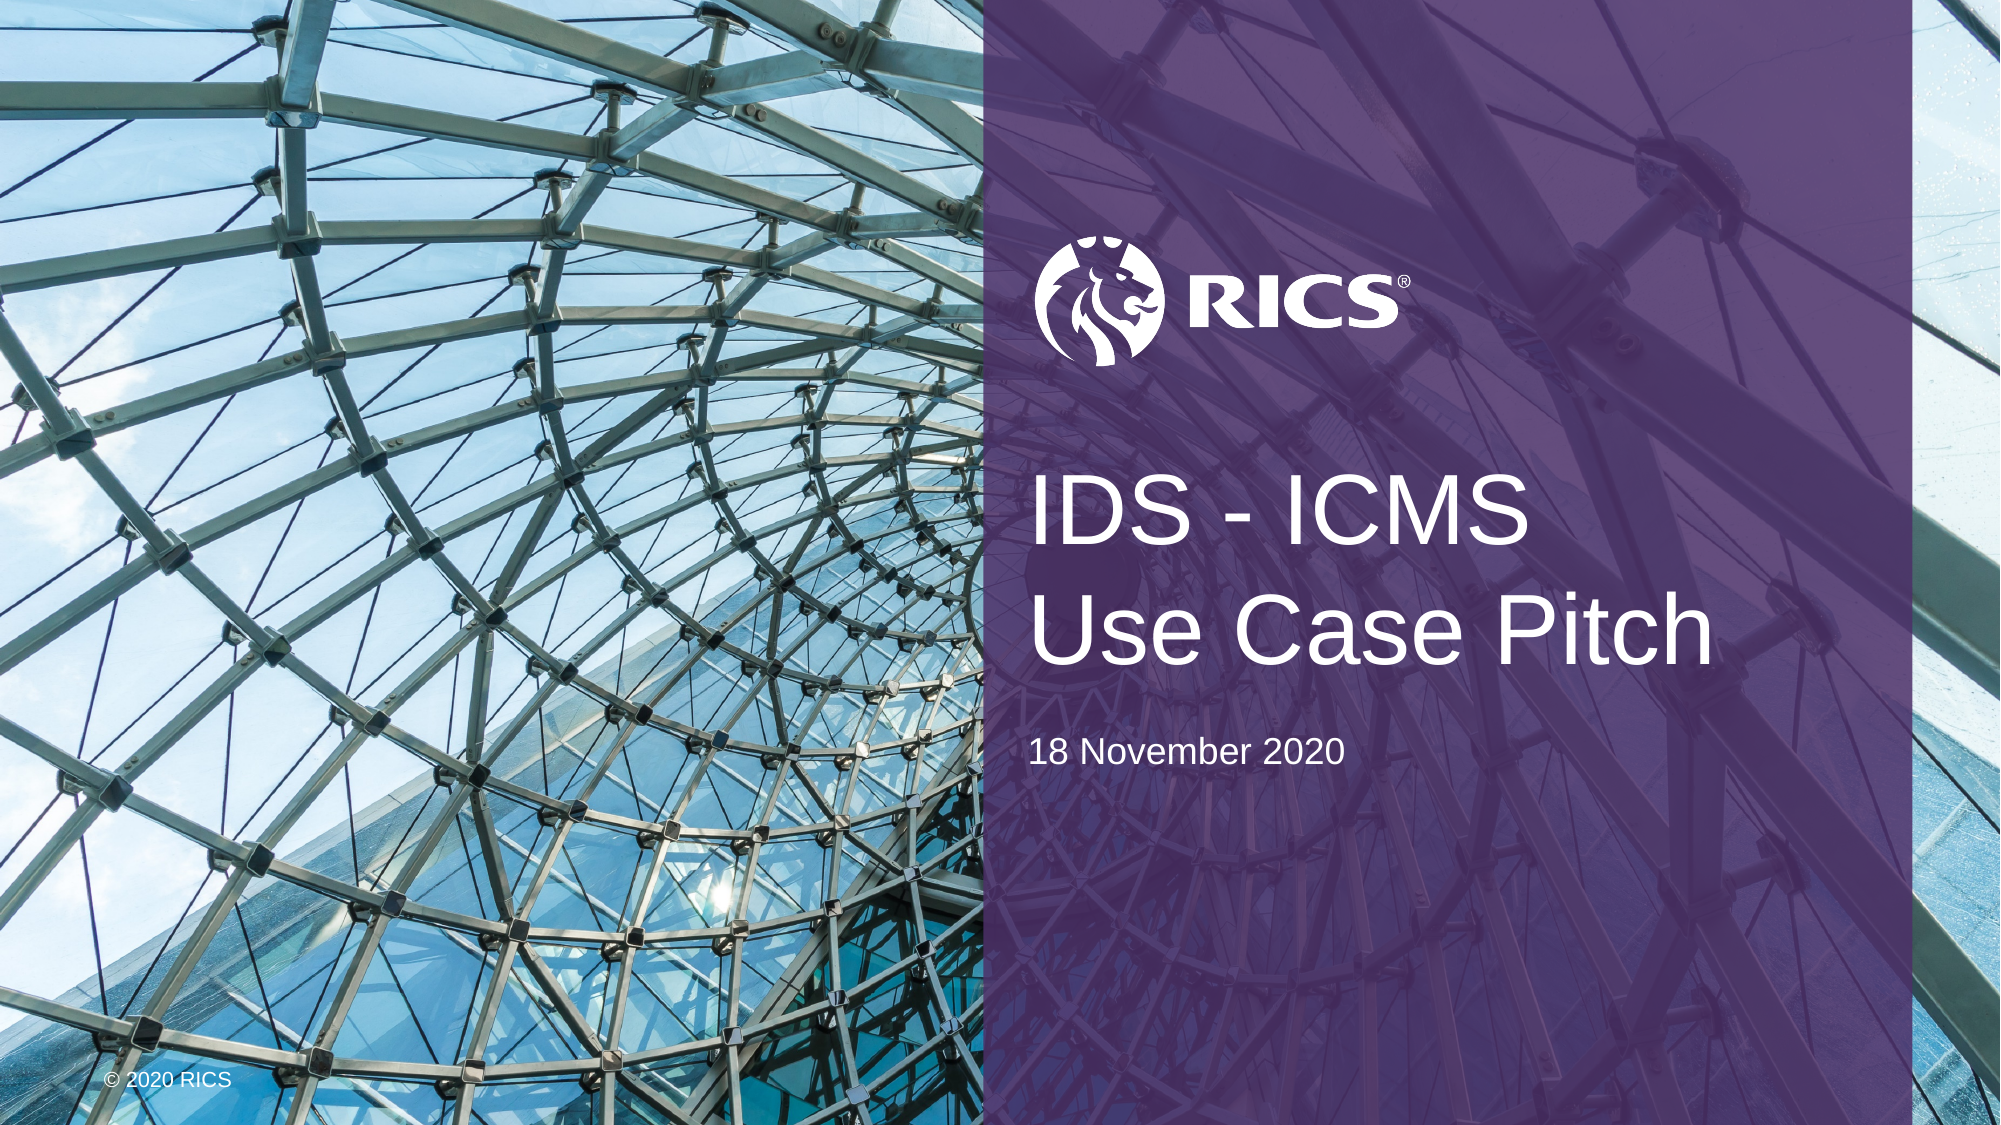

IDS - ICMS
Use Case Pitch
18 November 2020